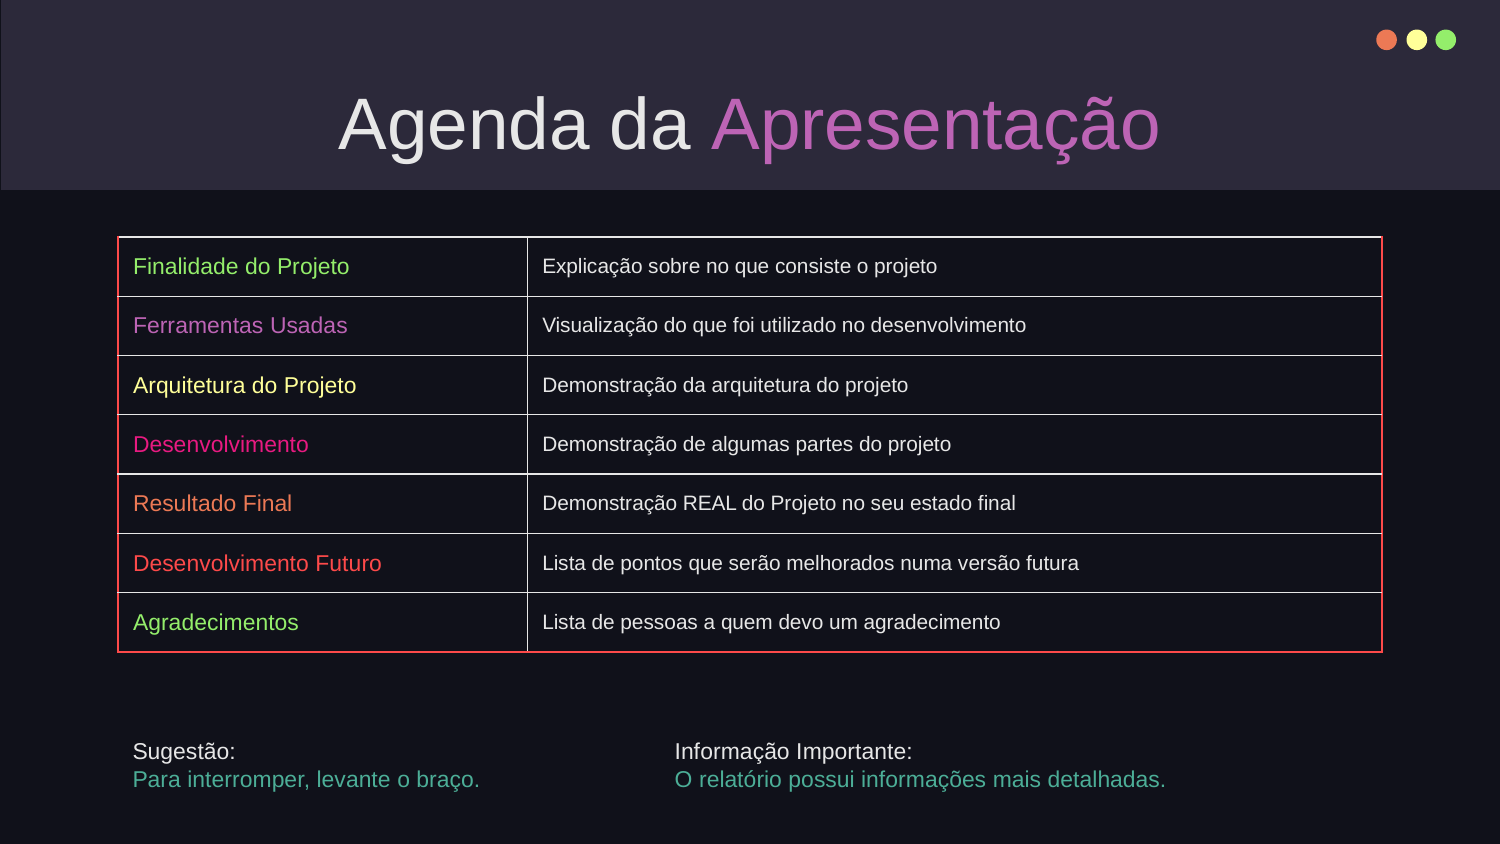

# Agenda da Apresentação
| Finalidade do Projeto | Explicação sobre no que consiste o projeto |
| --- | --- |
| Ferramentas Usadas | Visualização do que foi utilizado no desenvolvimento |
| Arquitetura do Projeto | Demonstração da arquitetura do projeto |
| Desenvolvimento | Demonstração de algumas partes do projeto |
| Resultado Final | Demonstração REAL do Projeto no seu estado final |
| Desenvolvimento Futuro | Lista de pontos que serão melhorados numa versão futura |
| Agradecimentos | Lista de pessoas a quem devo um agradecimento |
Sugestão:
Para interromper, levante o braço.
Informação Importante:
O relatório possui informações mais detalhadas.